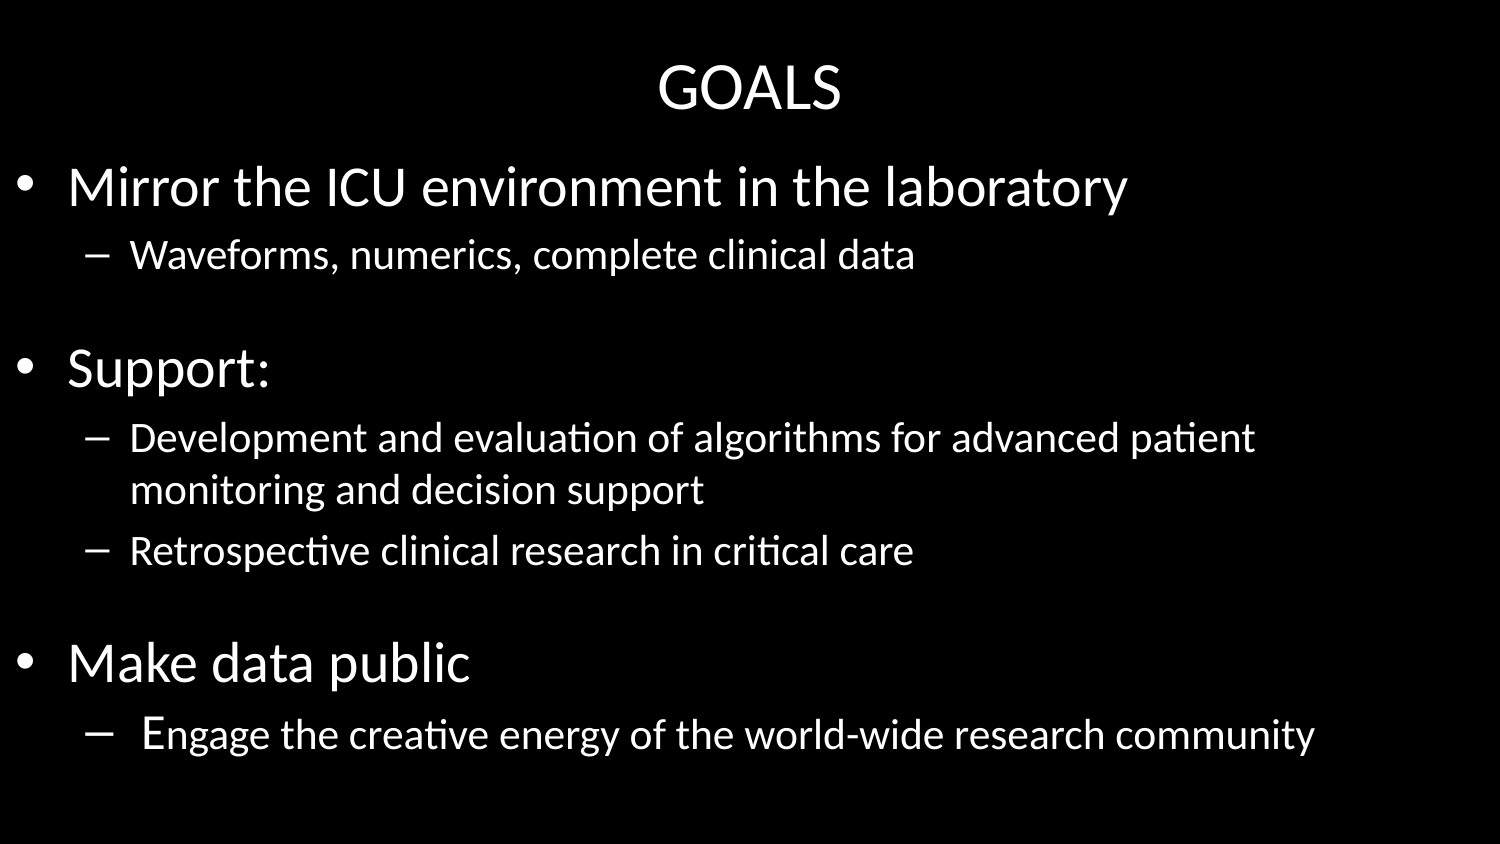

# GOALS
Mirror the ICU environment in the laboratory
Waveforms, numerics, complete clinical data

Support:
Development and evaluation of algorithms for advanced patient monitoring and decision support
Retrospective clinical research in critical care

Make data public
 Engage the creative energy of the world-wide research community